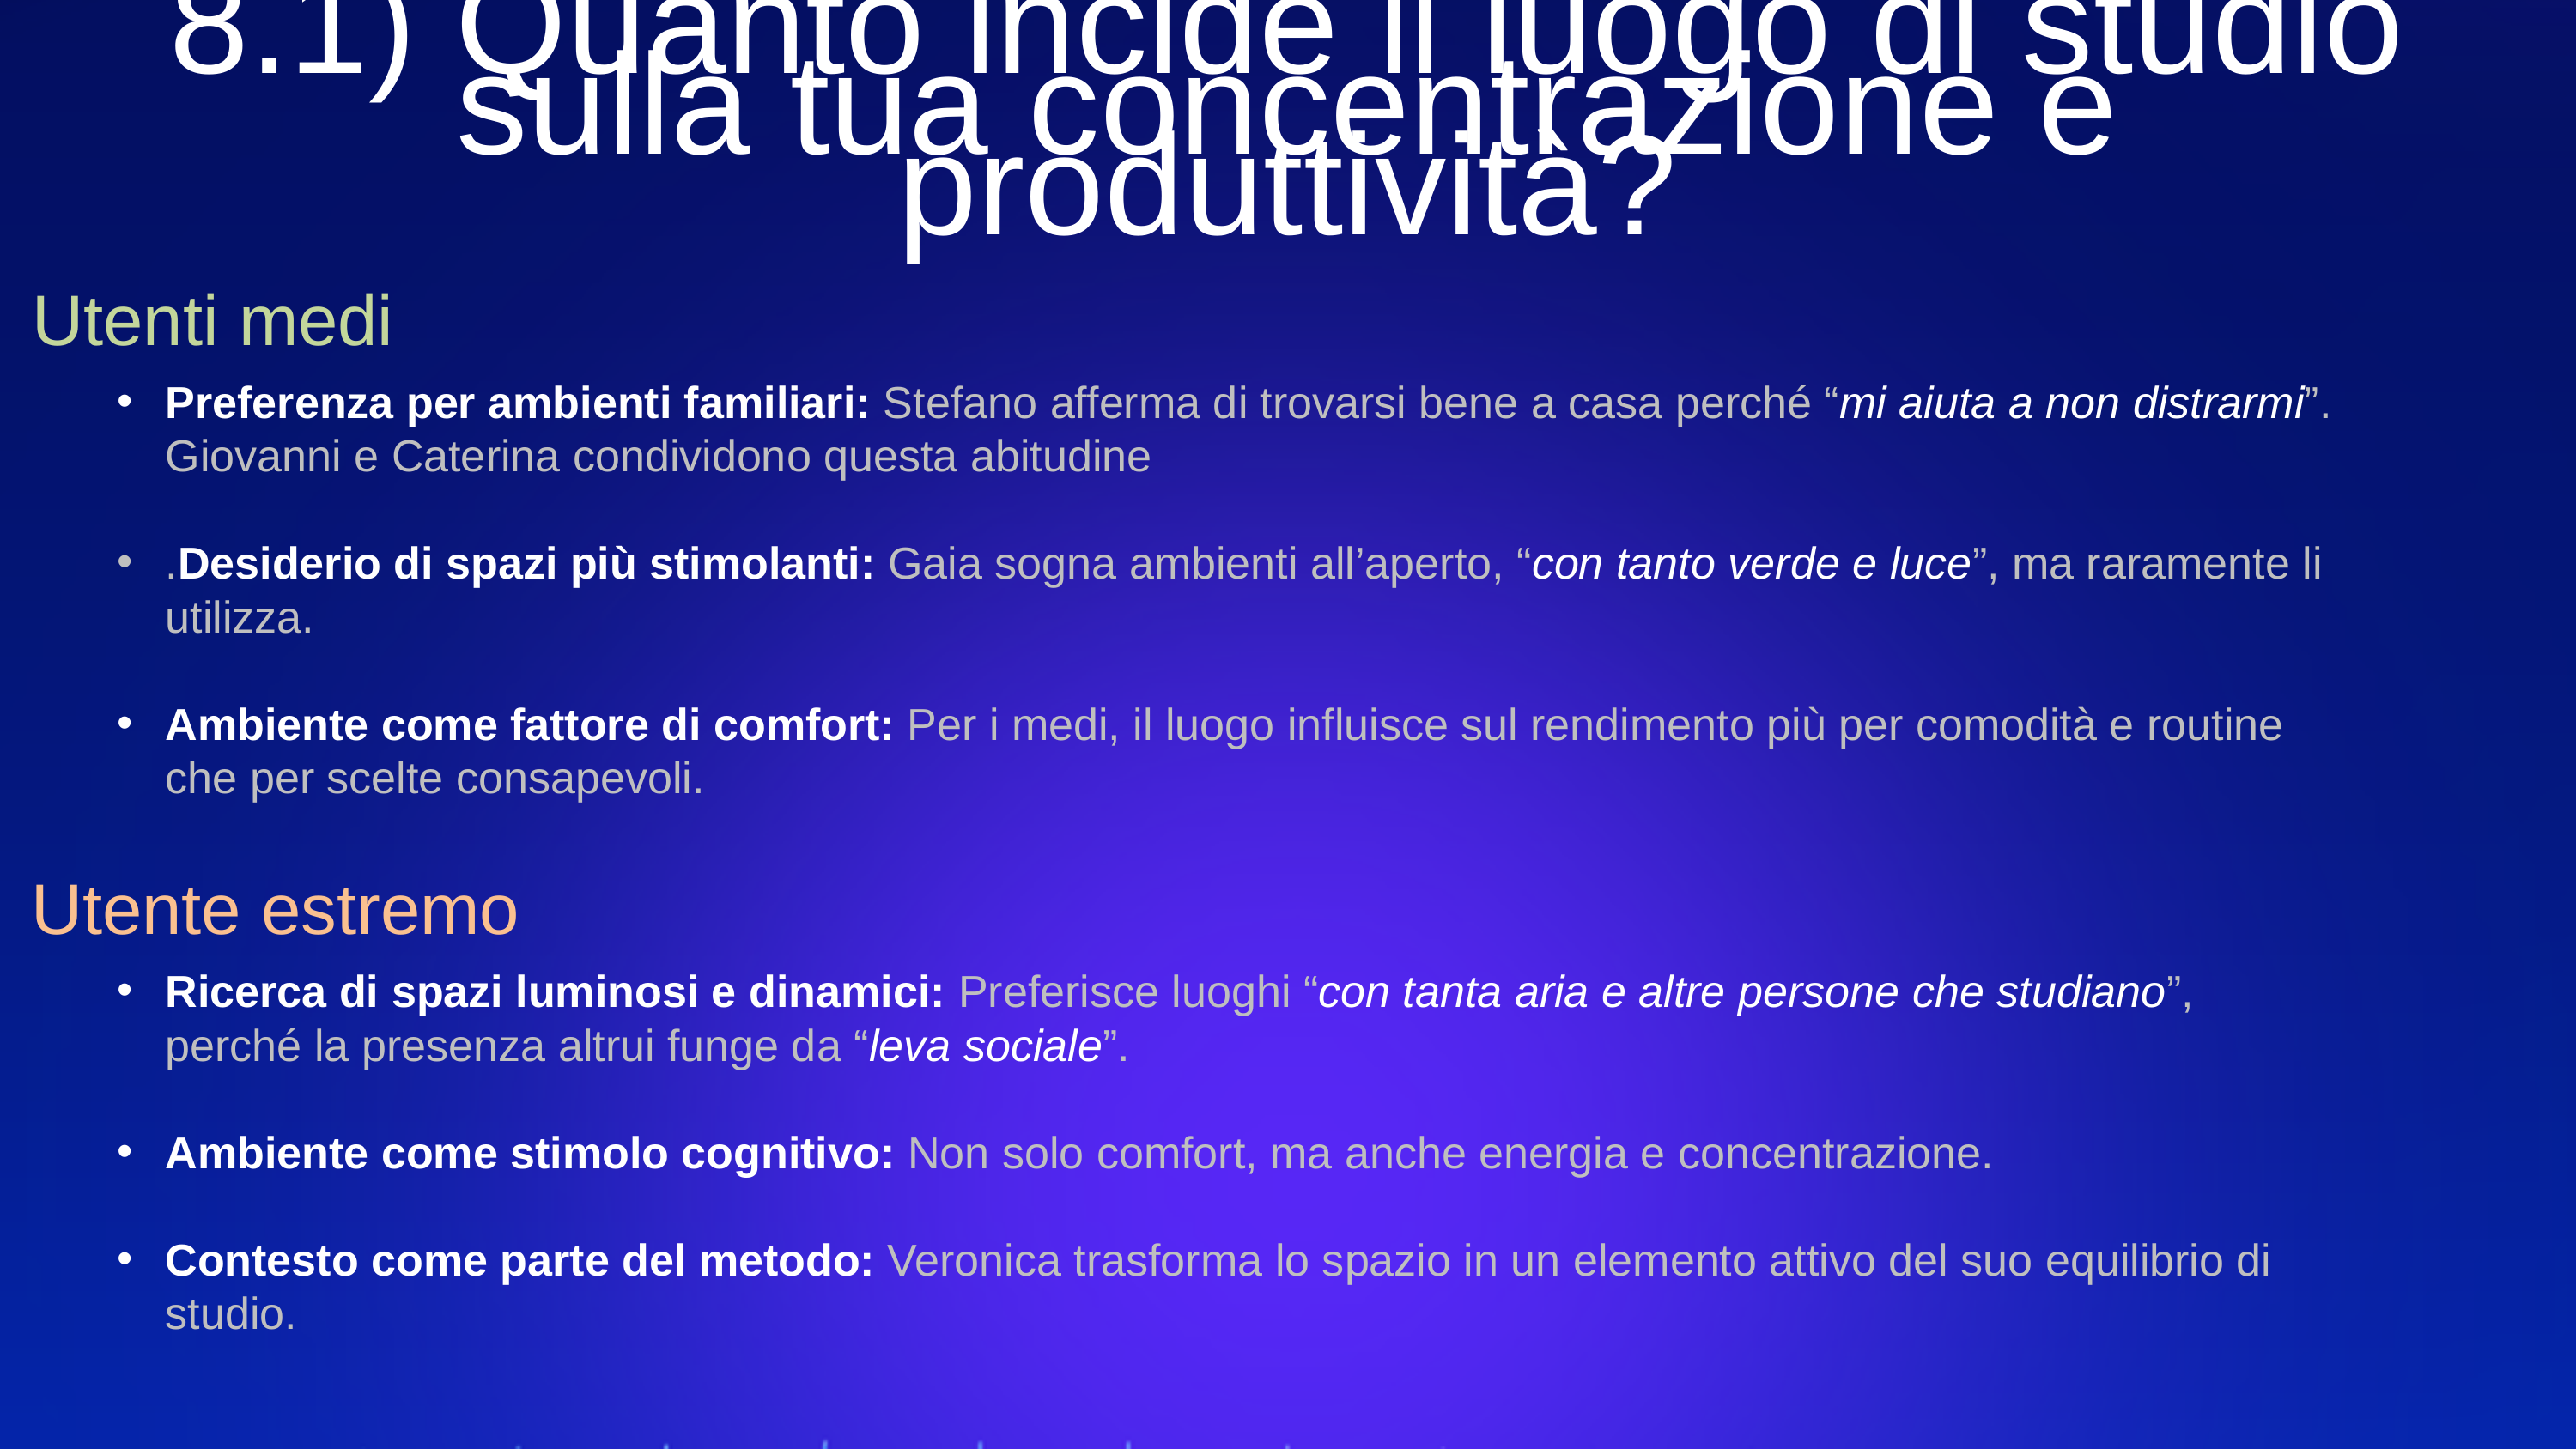

8.1) Quanto incide il luogo di studio sulla tua concentrazione e produttività?
Utenti medi
Preferenza per ambienti familiari: Stefano afferma di trovarsi bene a casa perché “mi aiuta a non distrarmi”. Giovanni e Caterina condividono questa abitudine

.Desiderio di spazi più stimolanti: Gaia sogna ambienti all’aperto, “con tanto verde e luce”, ma raramente li utilizza.

Ambiente come fattore di comfort: Per i medi, il luogo influisce sul rendimento più per comodità e routine che per scelte consapevoli.
Utente estremo
Ricerca di spazi luminosi e dinamici: Preferisce luoghi “con tanta aria e altre persone che studiano”, perché la presenza altrui funge da “leva sociale”.

Ambiente come stimolo cognitivo: Non solo comfort, ma anche energia e concentrazione.

Contesto come parte del metodo: Veronica trasforma lo spazio in un elemento attivo del suo equilibrio di studio.